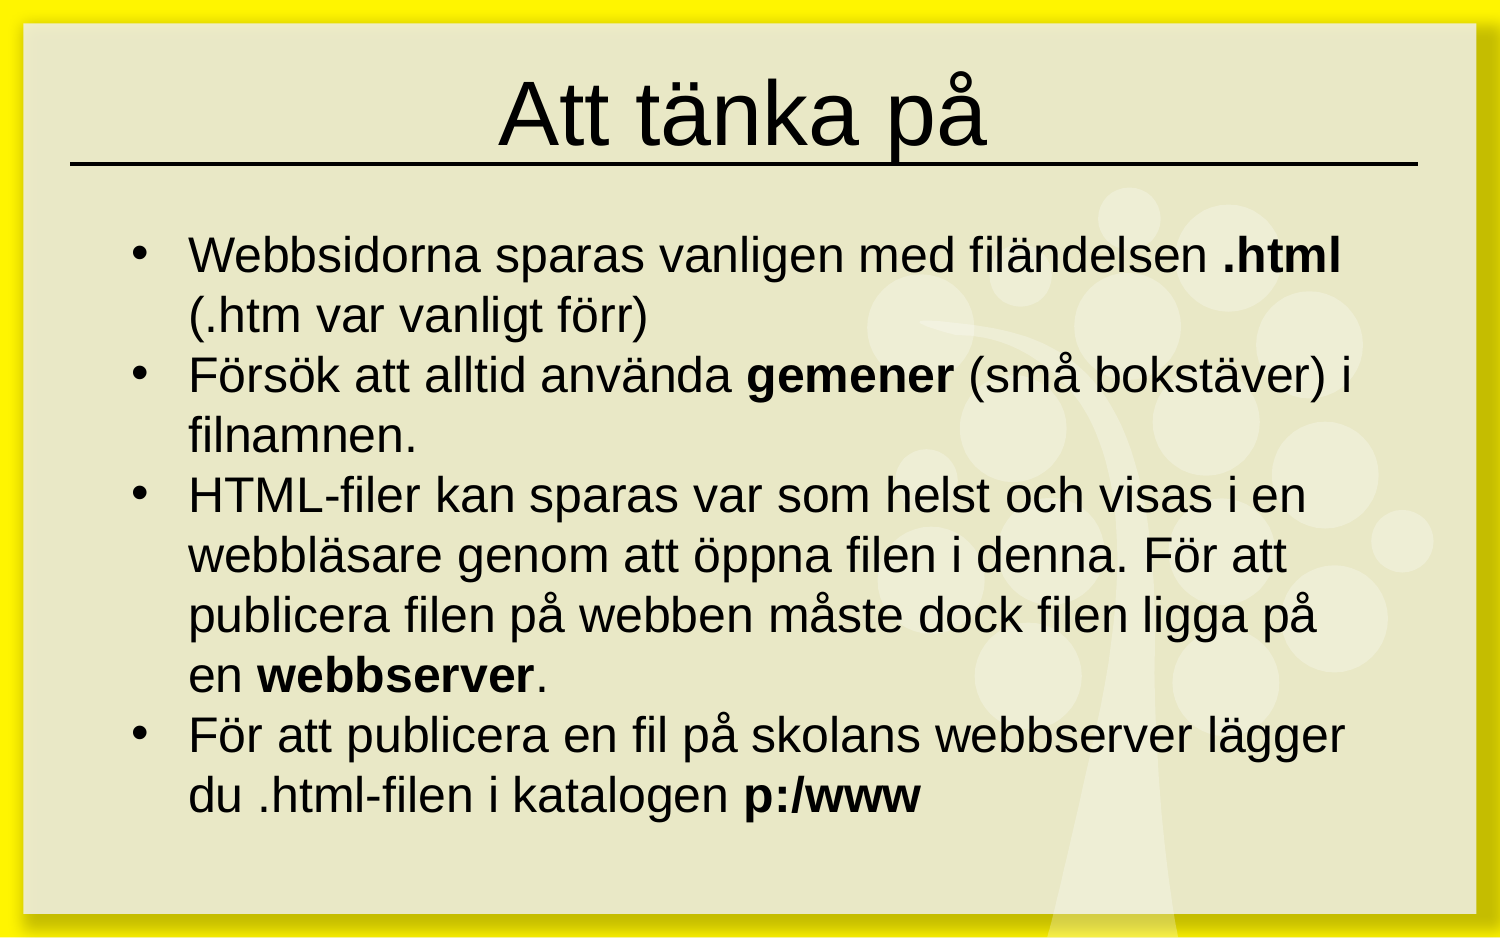

# Att tänka på
Webbsidorna sparas vanligen med filändelsen .html (.htm var vanligt förr)
Försök att alltid använda gemener (små bokstäver) i filnamnen.
HTML-filer kan sparas var som helst och visas i en webbläsare genom att öppna filen i denna. För att publicera filen på webben måste dock filen ligga på en webbserver.
För att publicera en fil på skolans webbserver lägger du .html-filen i katalogen p:/www